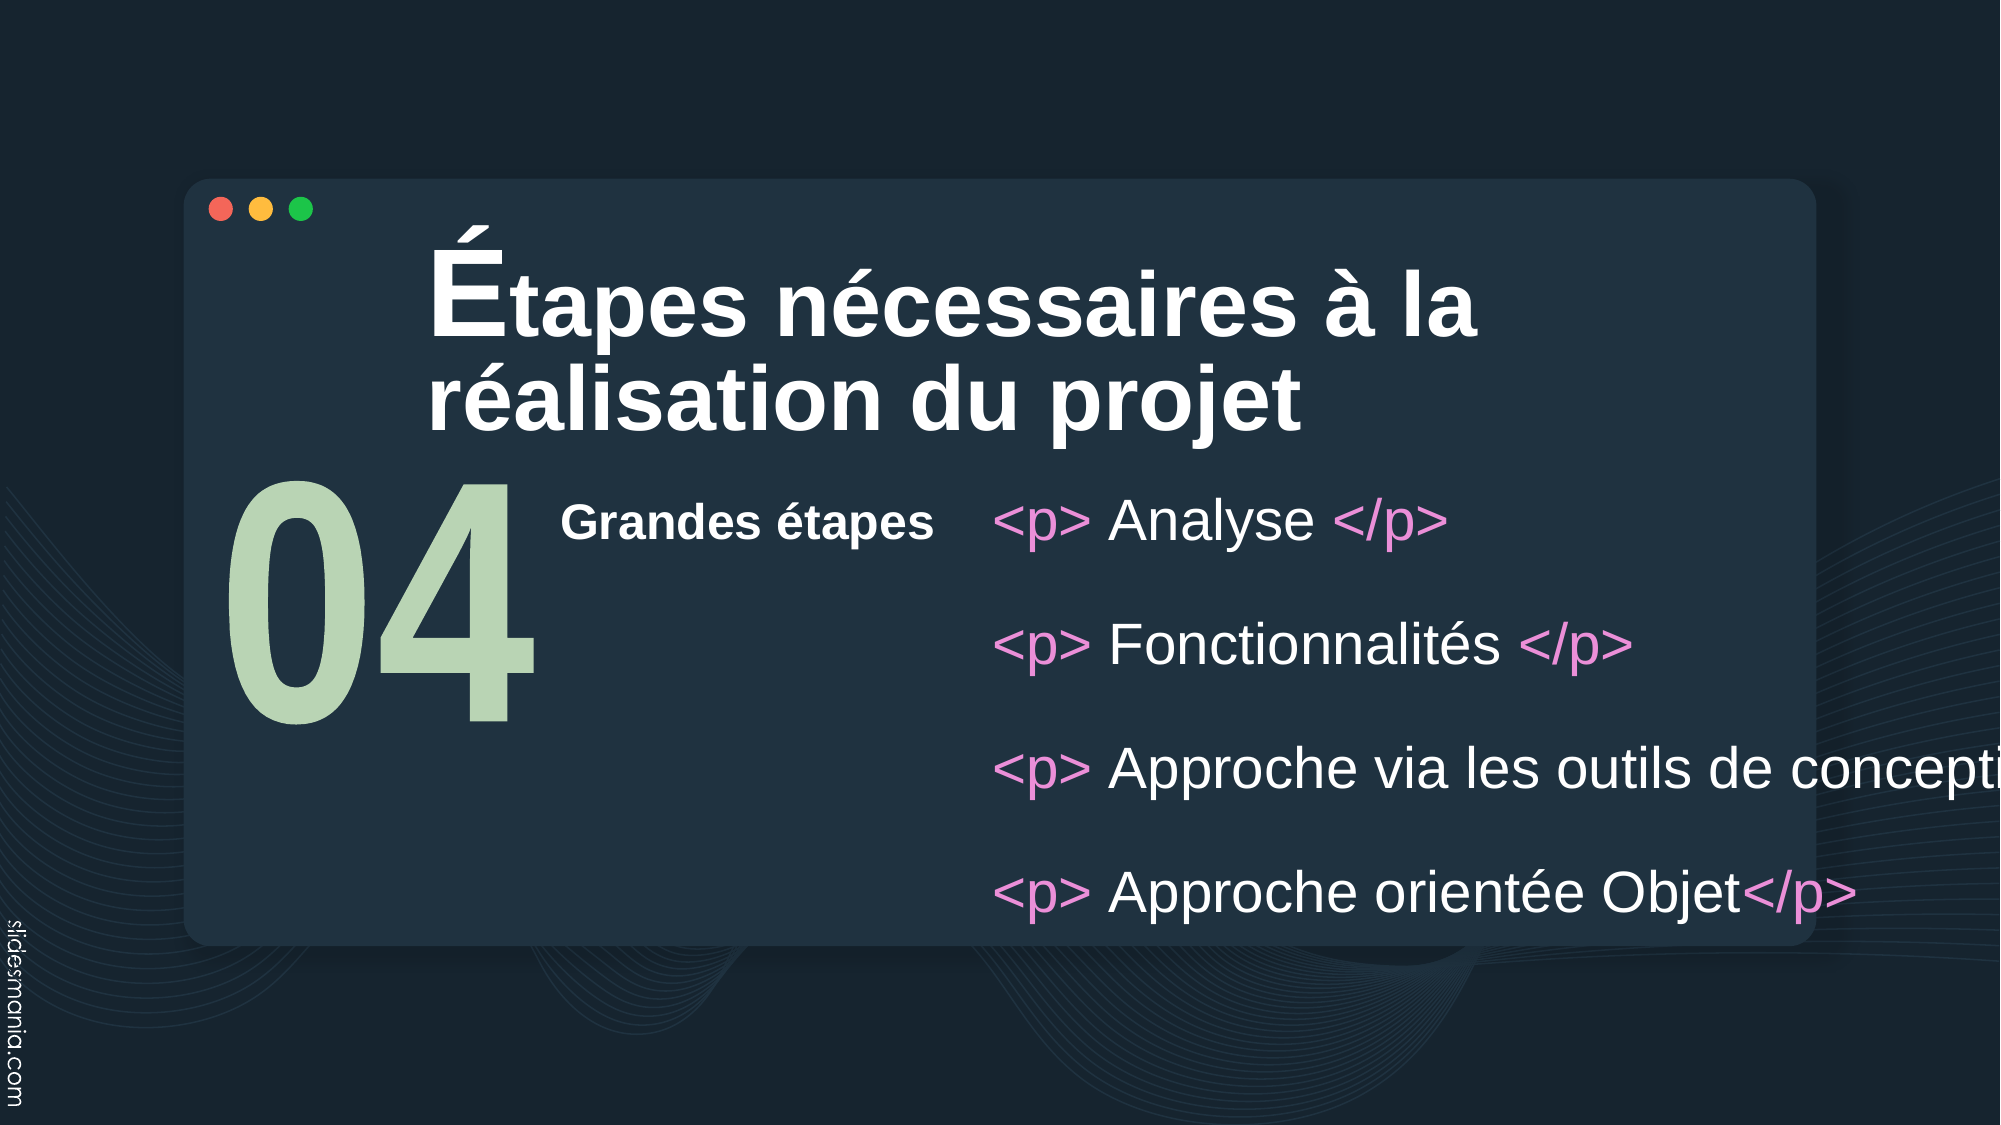

# Étapes nécessaires à la réalisation du projet

<p> Analyse </p>
<p> Fonctionnalités </p>
<p> Approche via les outils de conception </p>
<p> Approche orientée Objet</p>

04
Grandes étapes